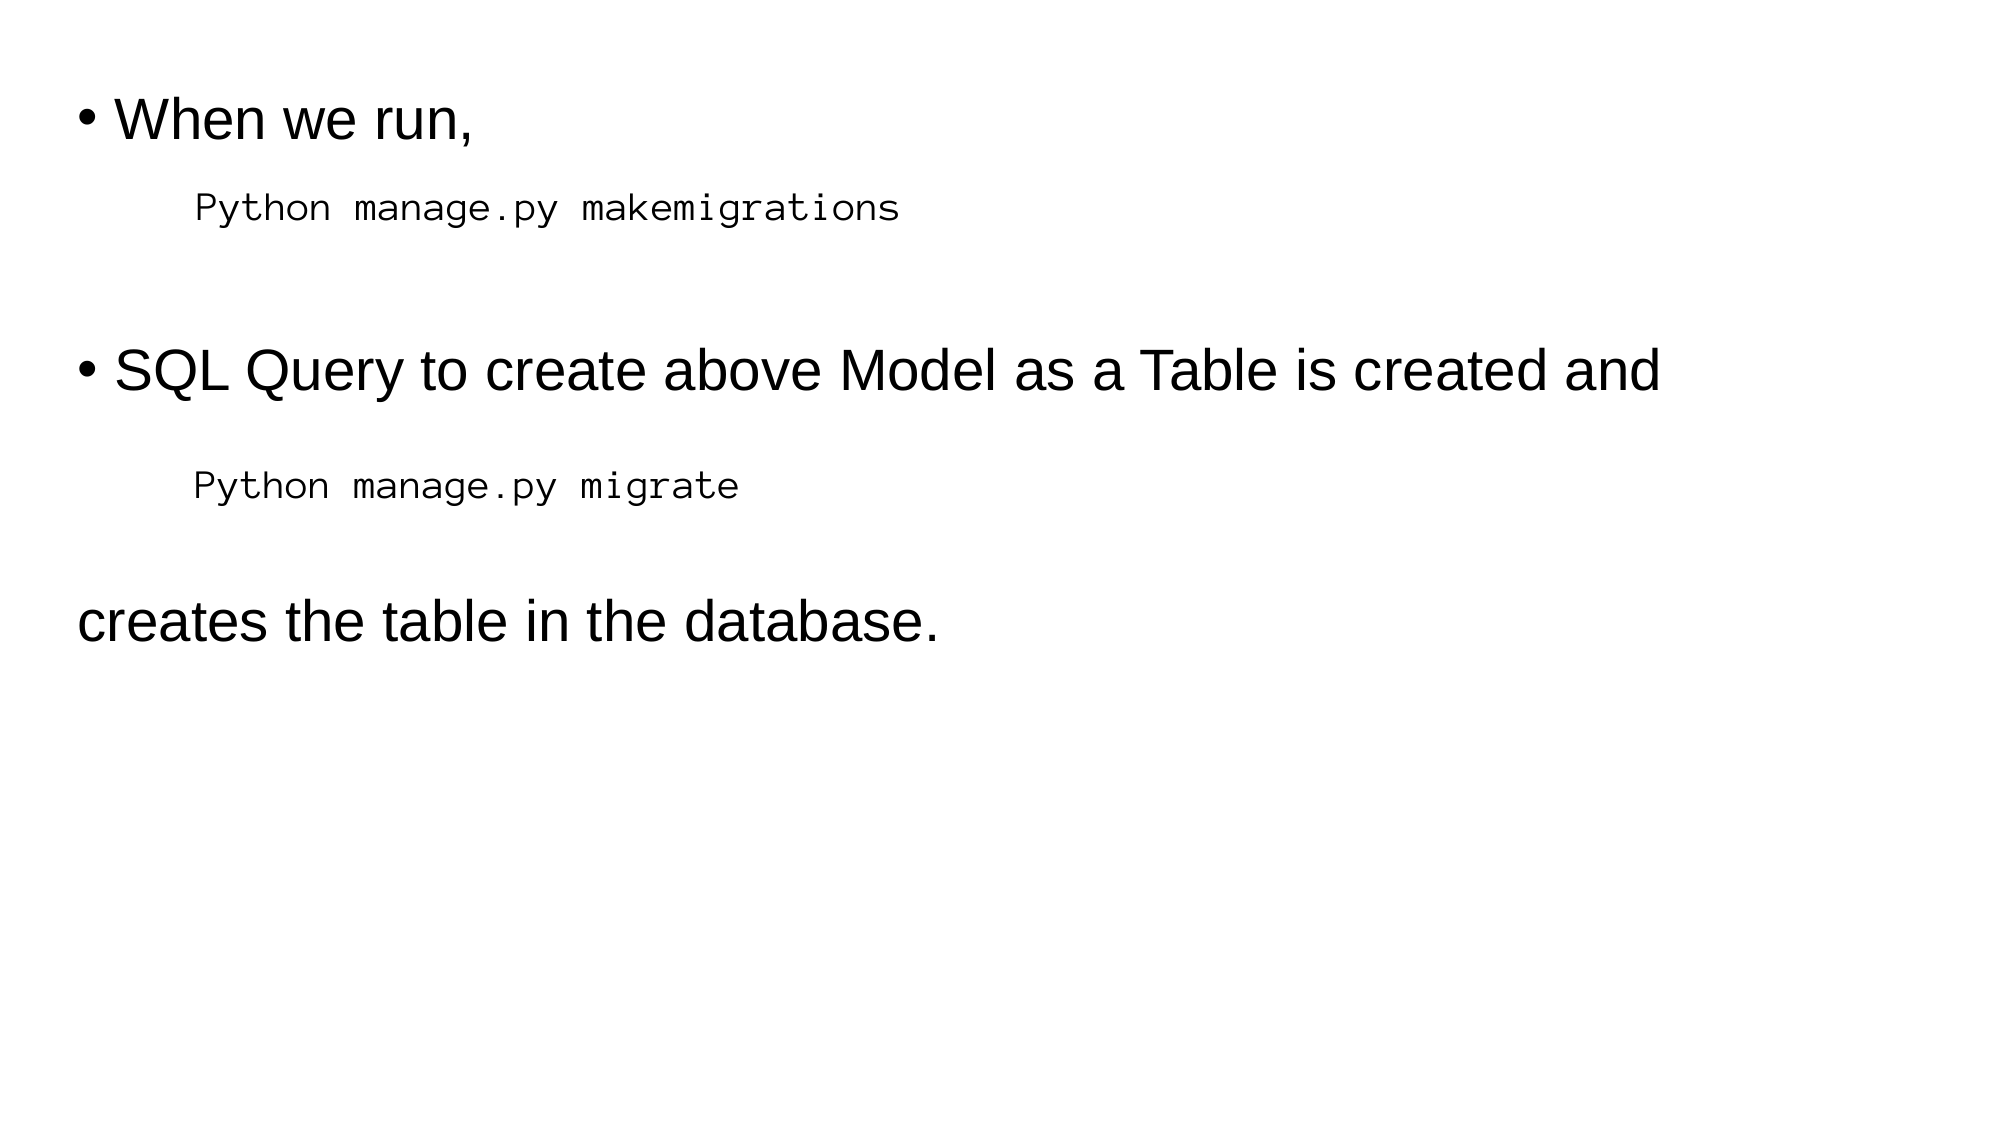

When we run,

SQL Query to create above Model as a Table is created and

creates the table in the database.

Python manage.py makemigrations
Python manage.py migrate